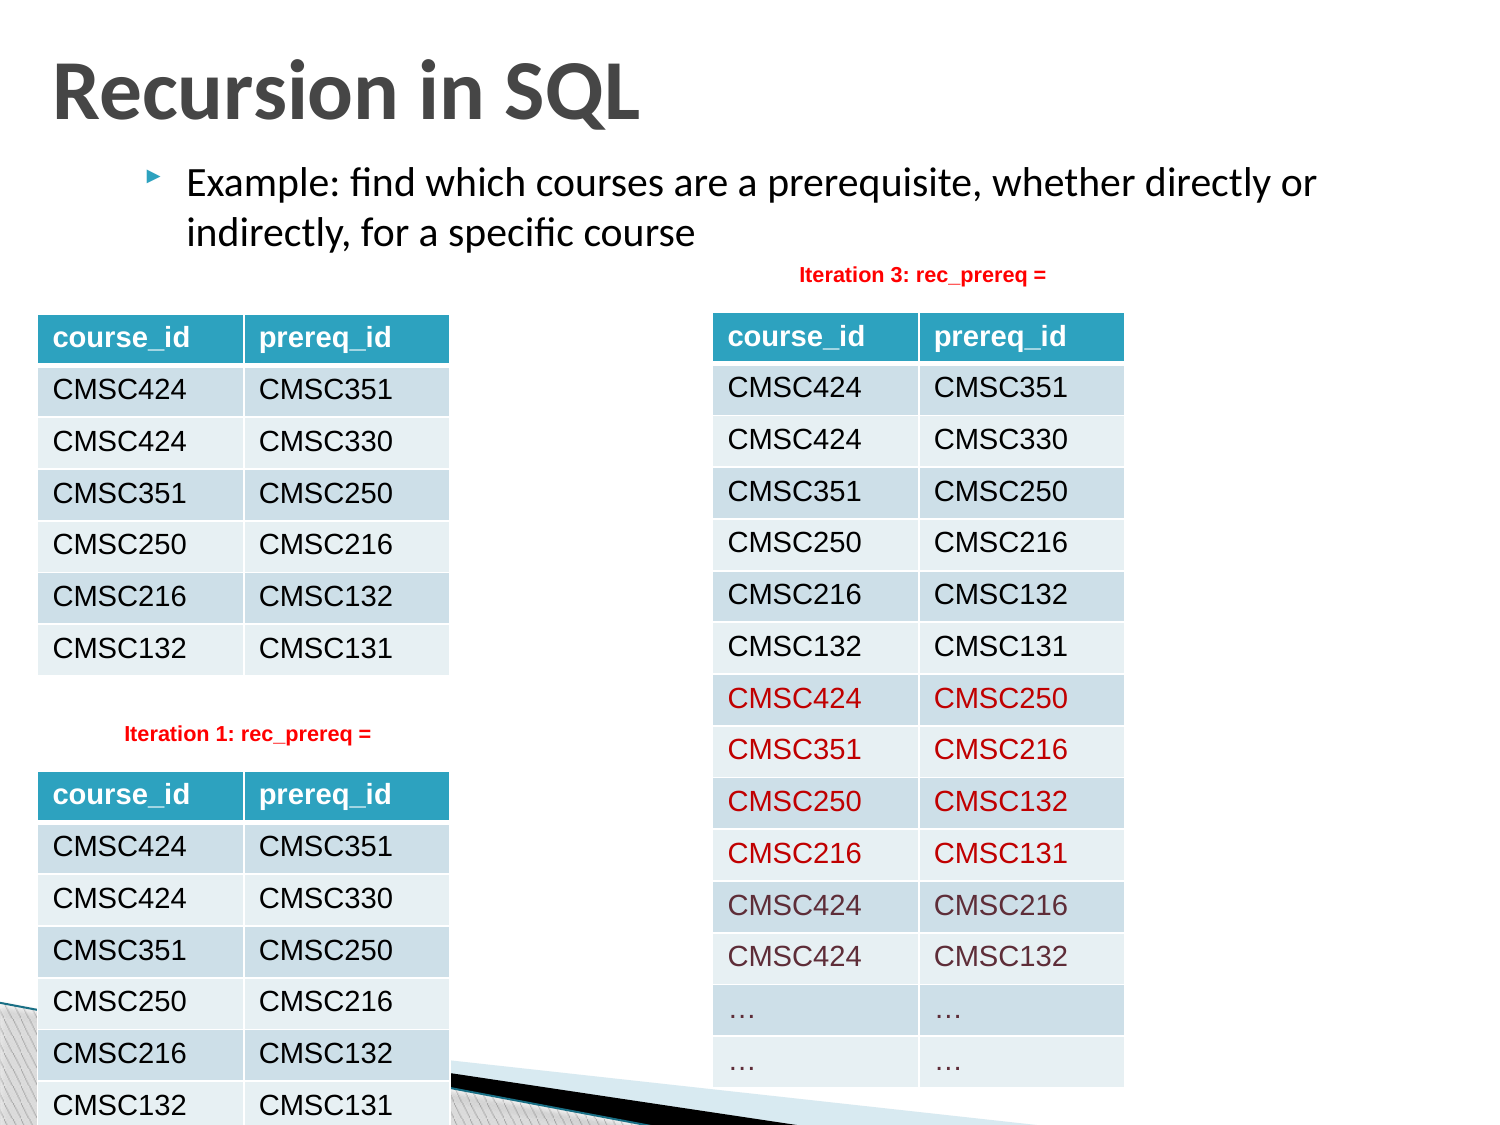

# Recursion in SQL
Example: find which courses are a prerequisite, whether directly or indirectly, for a specific course
Iteration 3: rec_prereq =
| course\_id | prereq\_id |
| --- | --- |
| CMSC424 | CMSC351 |
| CMSC424 | CMSC330 |
| CMSC351 | CMSC250 |
| CMSC250 | CMSC216 |
| CMSC216 | CMSC132 |
| CMSC132 | CMSC131 |
| CMSC424 | CMSC250 |
| CMSC351 | CMSC216 |
| CMSC250 | CMSC132 |
| CMSC216 | CMSC131 |
| CMSC424 | CMSC216 |
| CMSC424 | CMSC132 |
| … | … |
| … | … |
| course\_id | prereq\_id |
| --- | --- |
| CMSC424 | CMSC351 |
| CMSC424 | CMSC330 |
| CMSC351 | CMSC250 |
| CMSC250 | CMSC216 |
| CMSC216 | CMSC132 |
| CMSC132 | CMSC131 |
Iteration 1: rec_prereq =
| course\_id | prereq\_id |
| --- | --- |
| CMSC424 | CMSC351 |
| CMSC424 | CMSC330 |
| CMSC351 | CMSC250 |
| CMSC250 | CMSC216 |
| CMSC216 | CMSC132 |
| CMSC132 | CMSC131 |